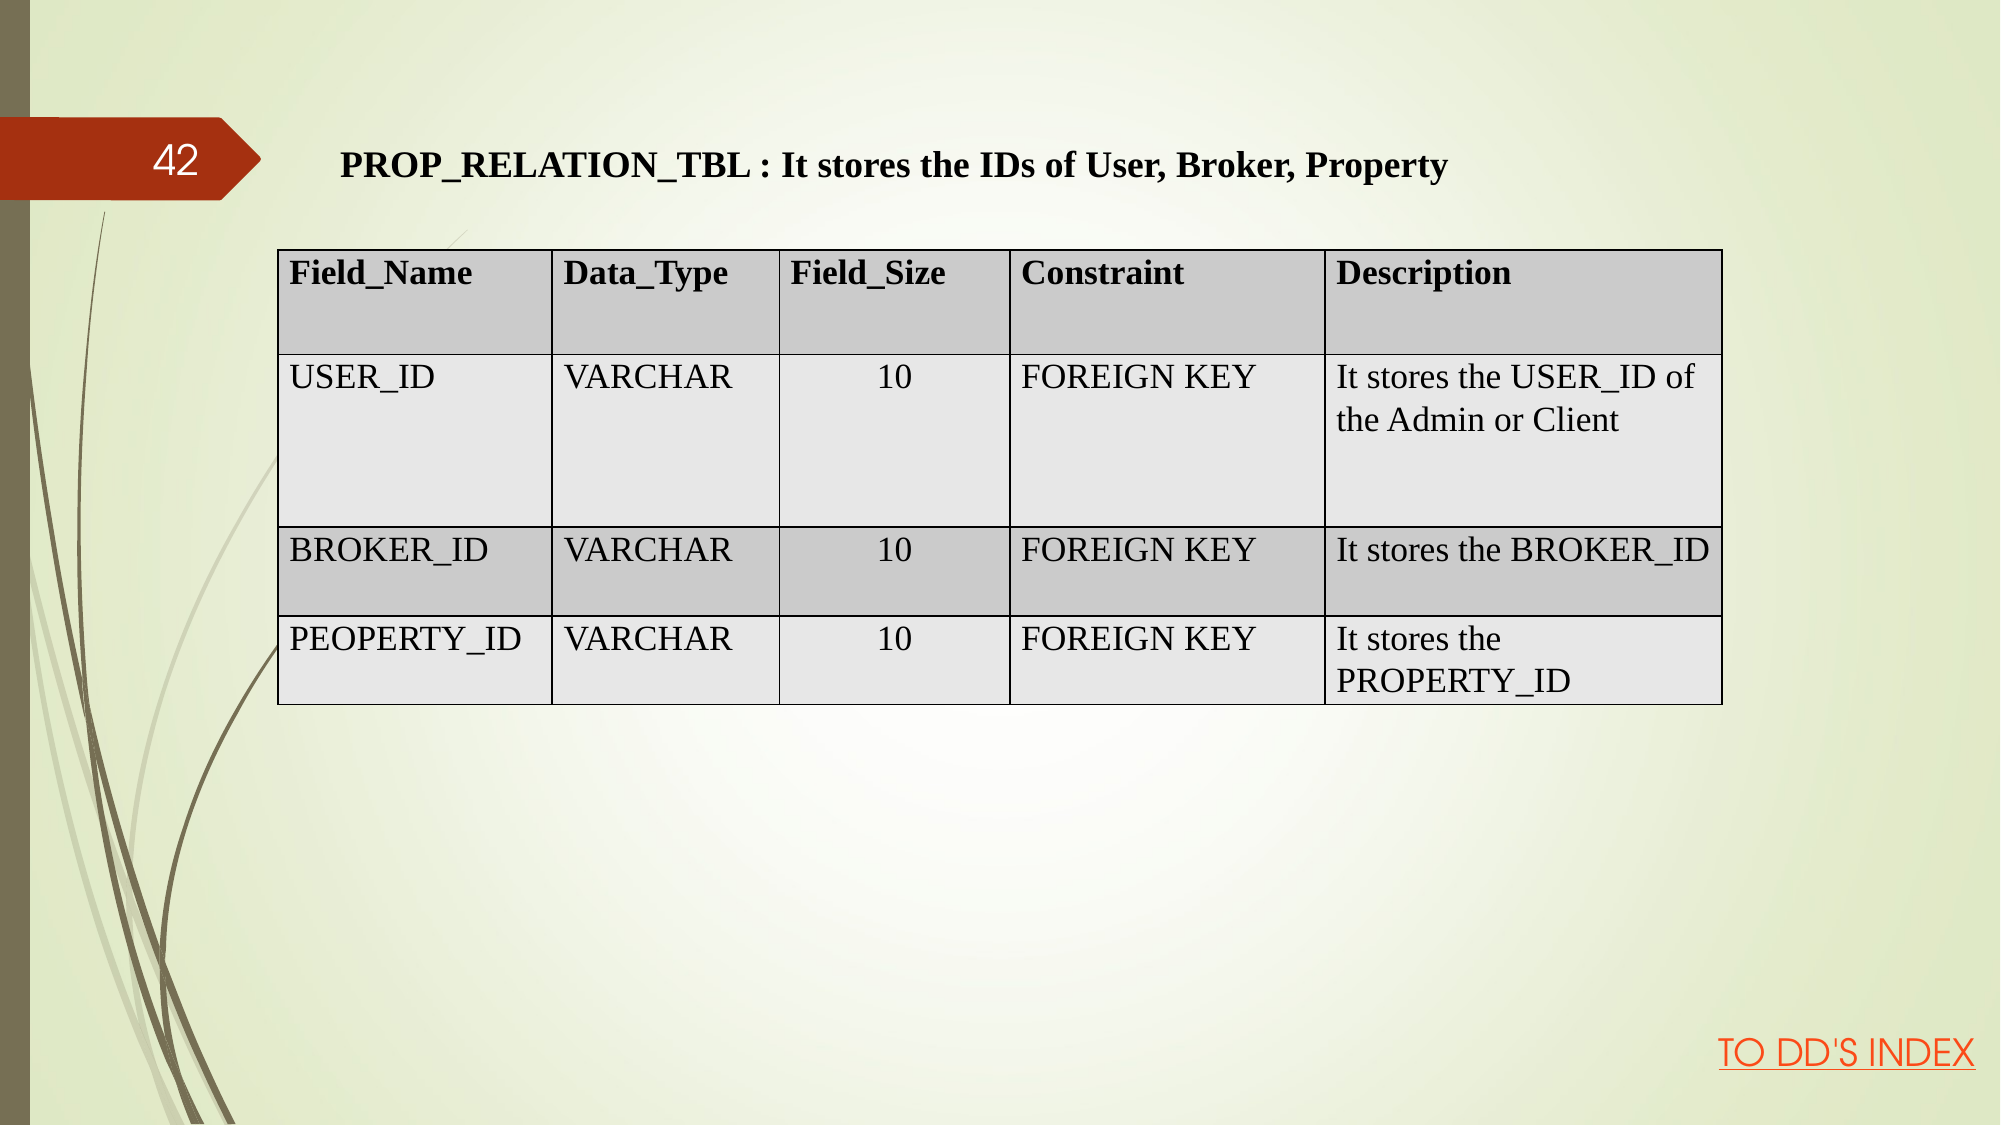

PROP_RELATION_TBL : It stores the IDs of User, Broker, Property
42
| Field\_Name | Data\_Type | Field\_Size | Constraint | Description |
| --- | --- | --- | --- | --- |
| USER\_ID | VARCHAR | 10 | FOREIGN KEY | It stores the USER\_ID of the Admin or Client |
| BROKER\_ID | VARCHAR | 10 | FOREIGN KEY | It stores the BROKER\_ID |
| PEOPERTY\_ID | VARCHAR | 10 | FOREIGN KEY | It stores the PROPERTY\_ID |
TO DD'S INDEX